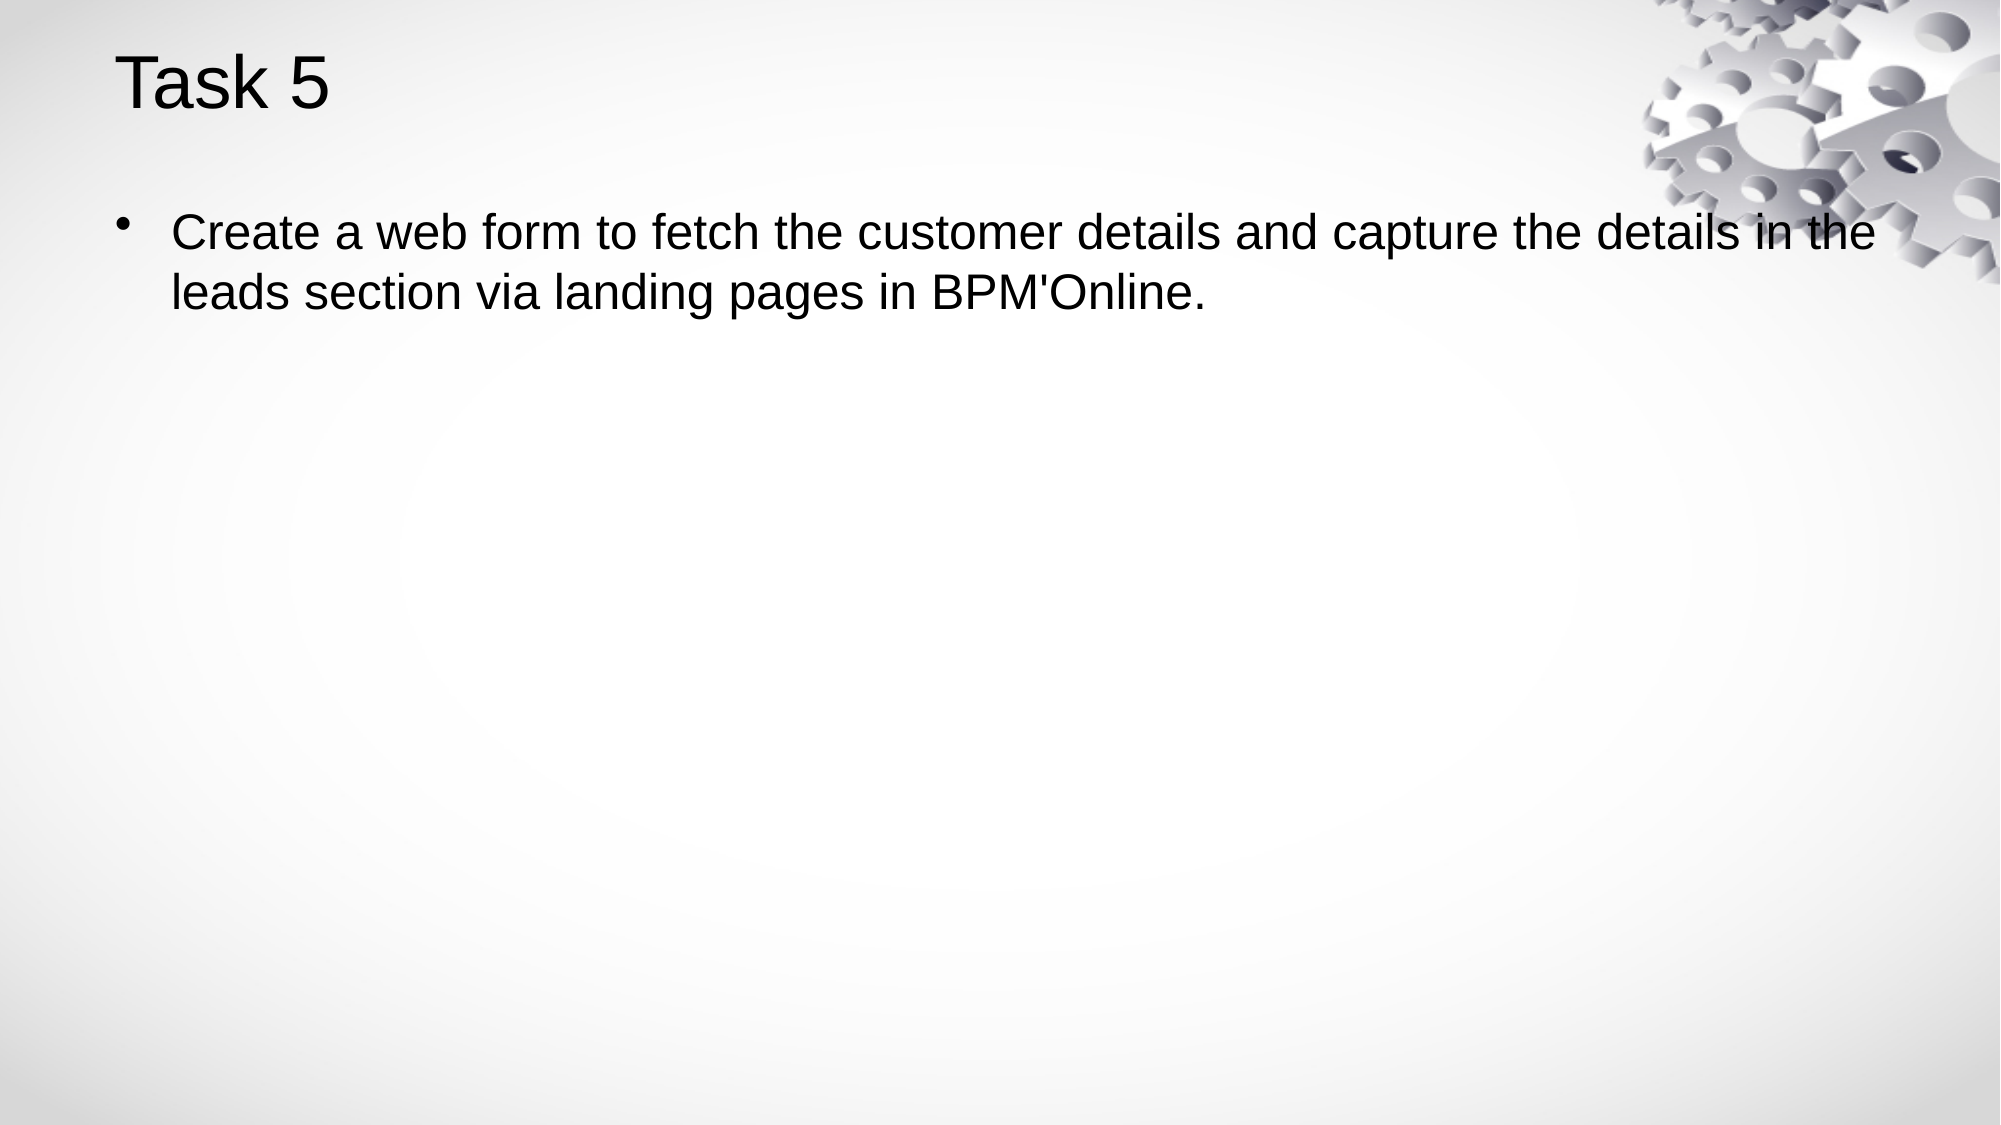

# Task 5
Create a web form to fetch the customer details and capture the details in the leads section via landing pages in BPM'Online.